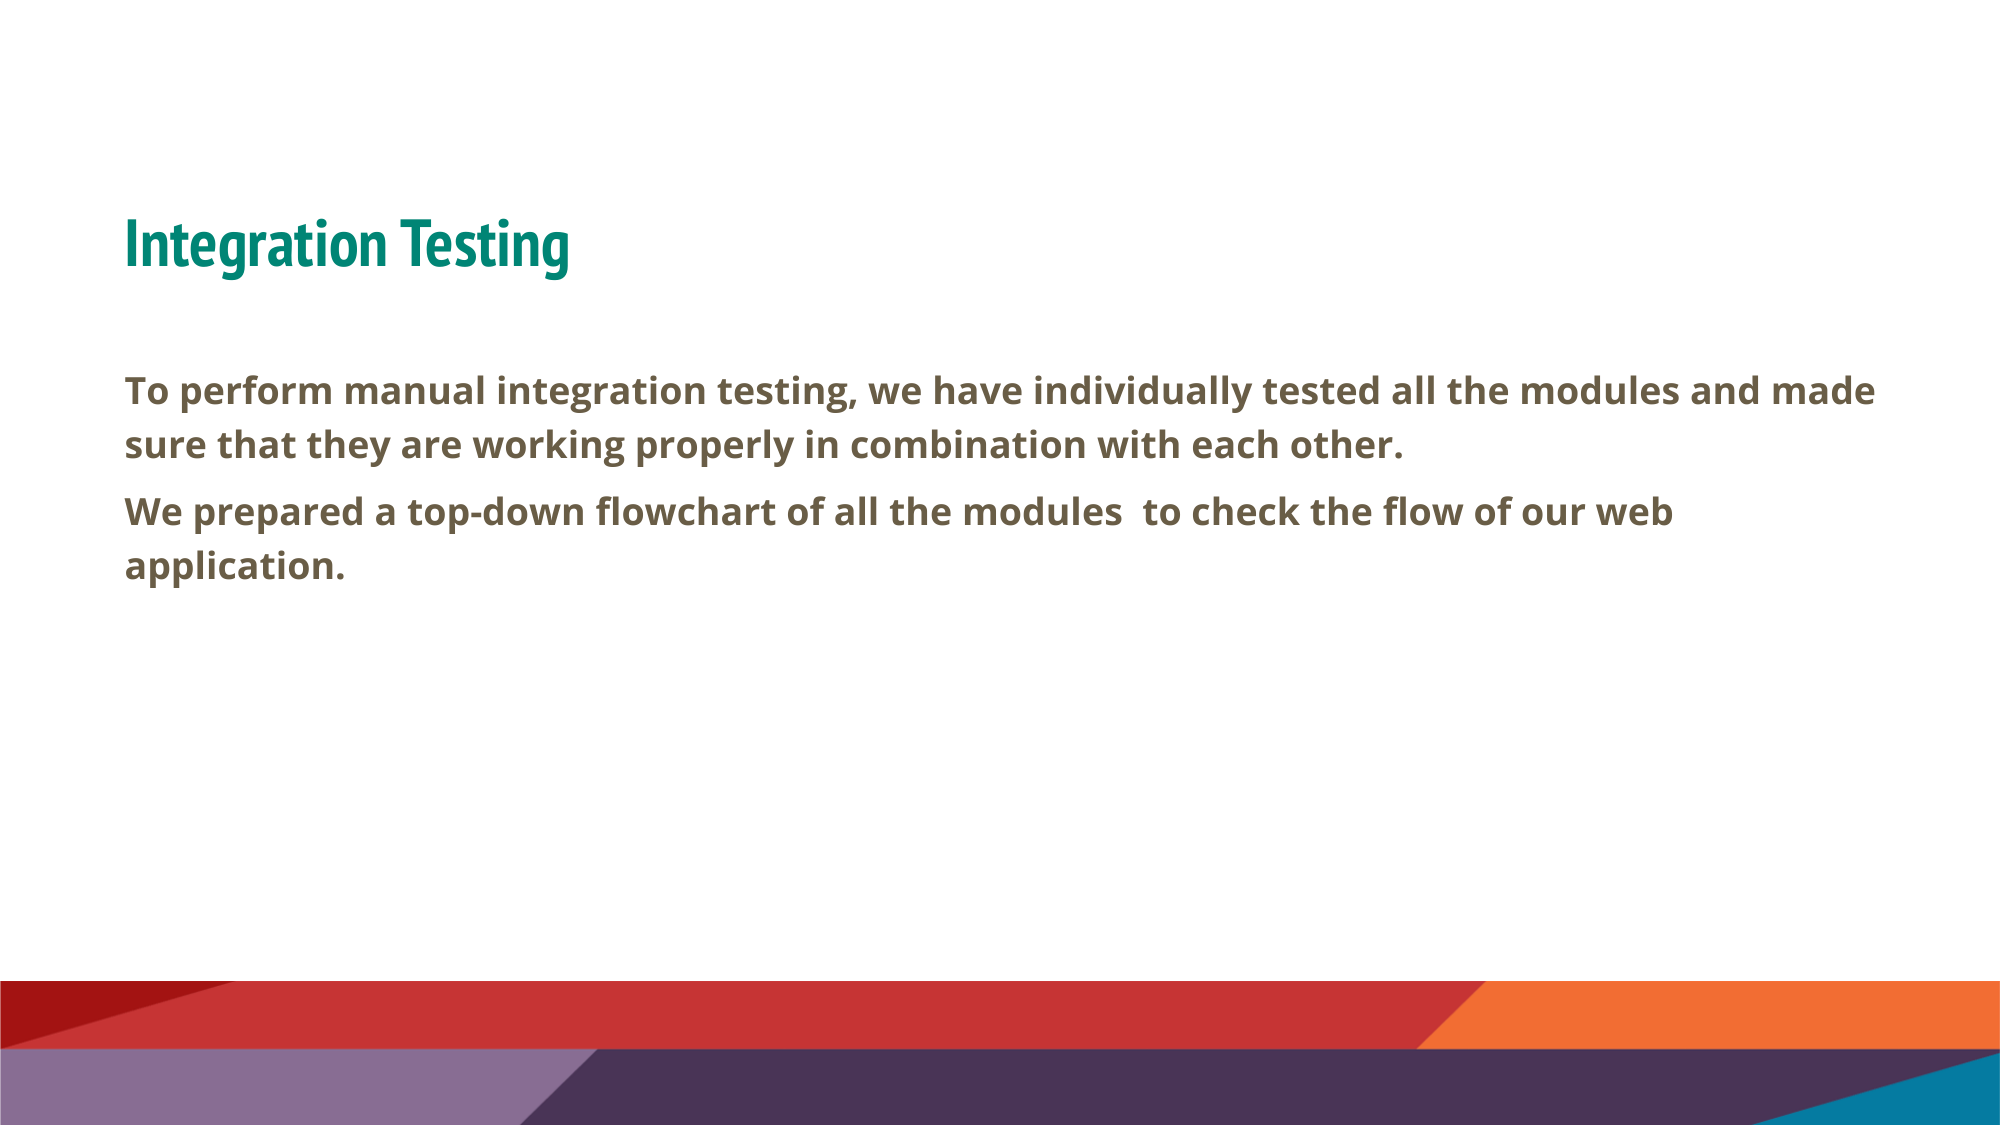

Integration Testing

To perform manual integration testing, we have individually tested all the modules and made sure that they are working properly in combination with each other.
We prepared a top-down flowchart of all the modules  to check the flow of our web application.